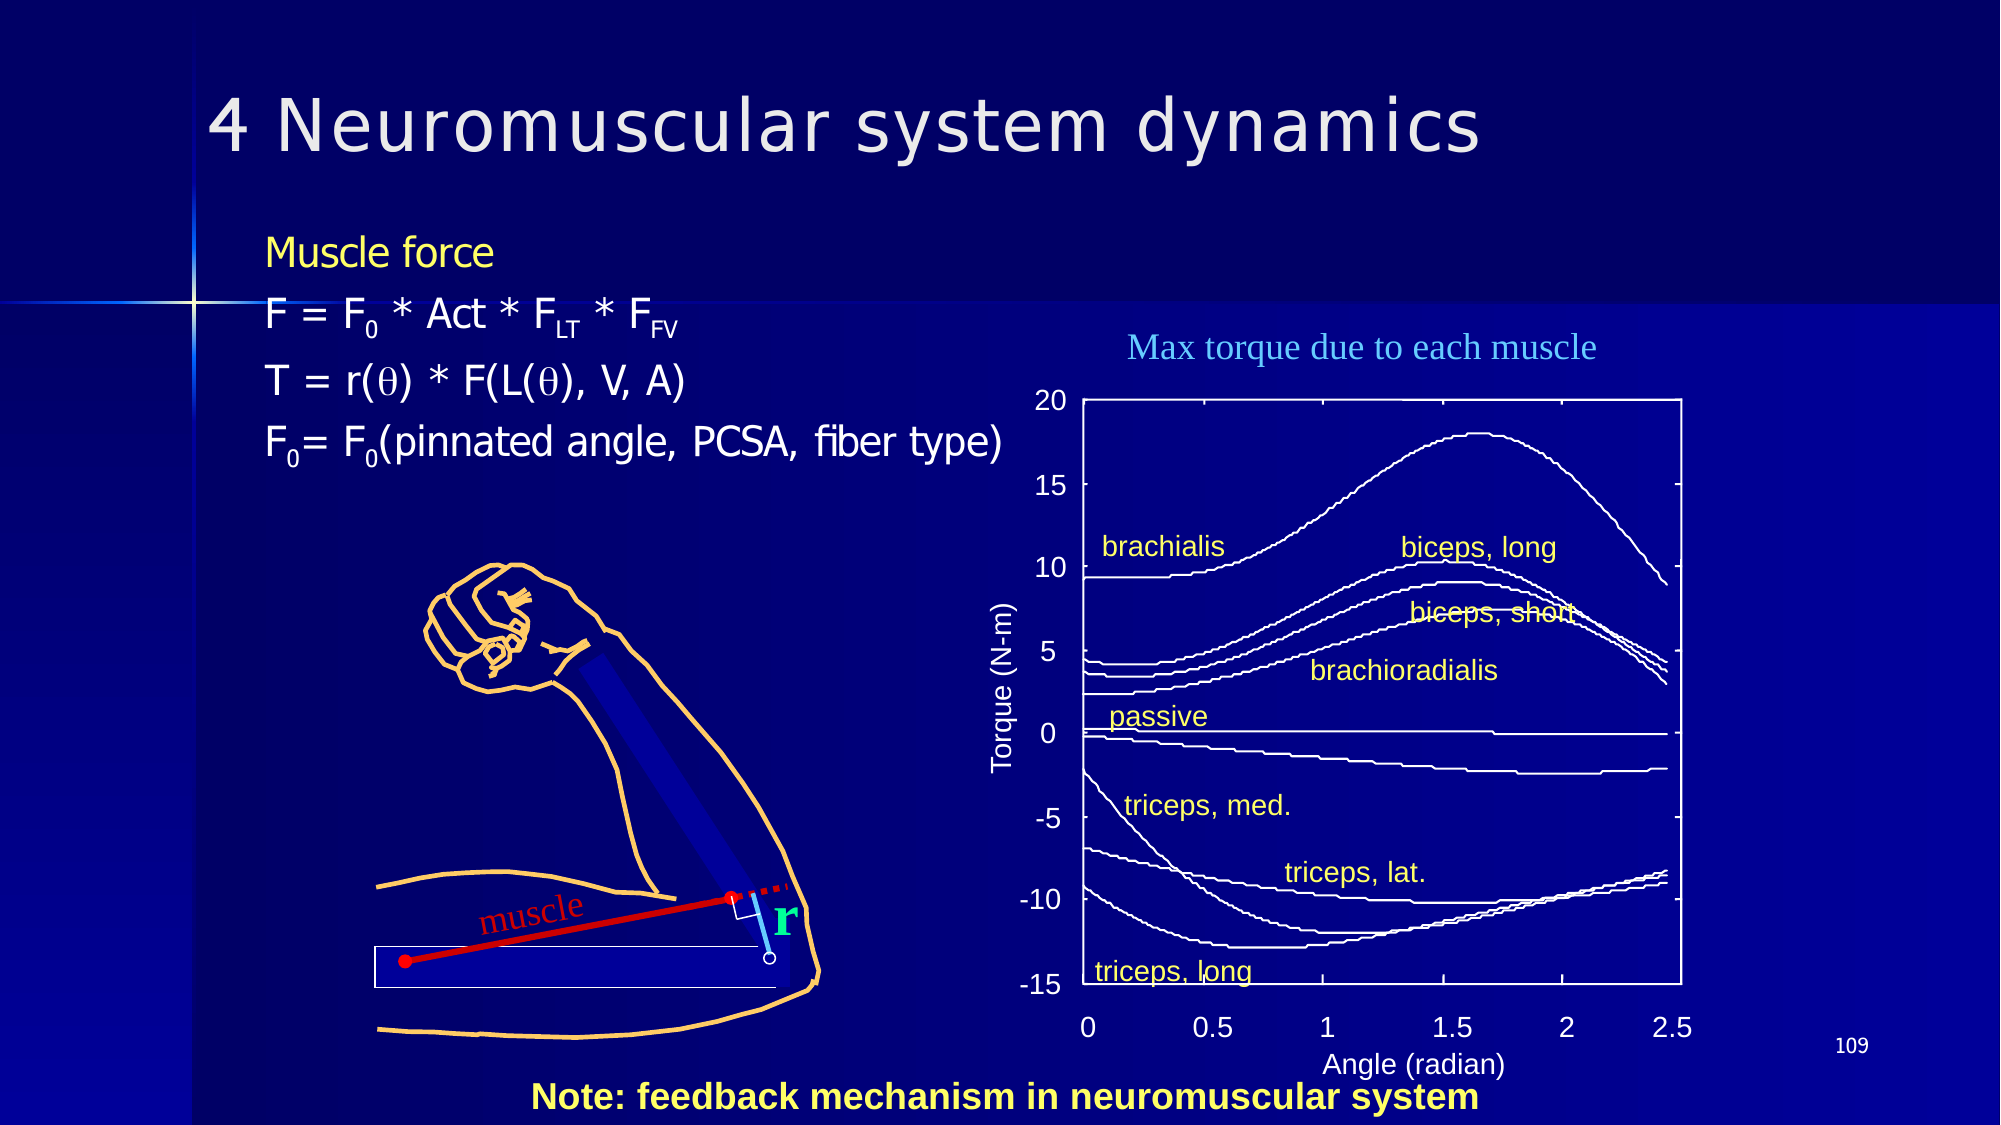

# 4 Neuromuscular system dynamics
Muscle force
F = F0 * Act * FLT * FFV
T = r(θ) * F(L(θ), V, A)
F0= F0(pinnated angle, PCSA, fiber type)
Max torque due to each muscle
20

15

brachialis
biceps, long
10

biceps, short

5

brachioradialis

Torque (N-m)
passive
0

triceps, med.
-5

triceps, lat.

r
-10

muscle

triceps, long

-15

0
0.5
1
1.5
2
2.5
109
Angle (radian)
Note: feedback mechanism in neuromuscular system